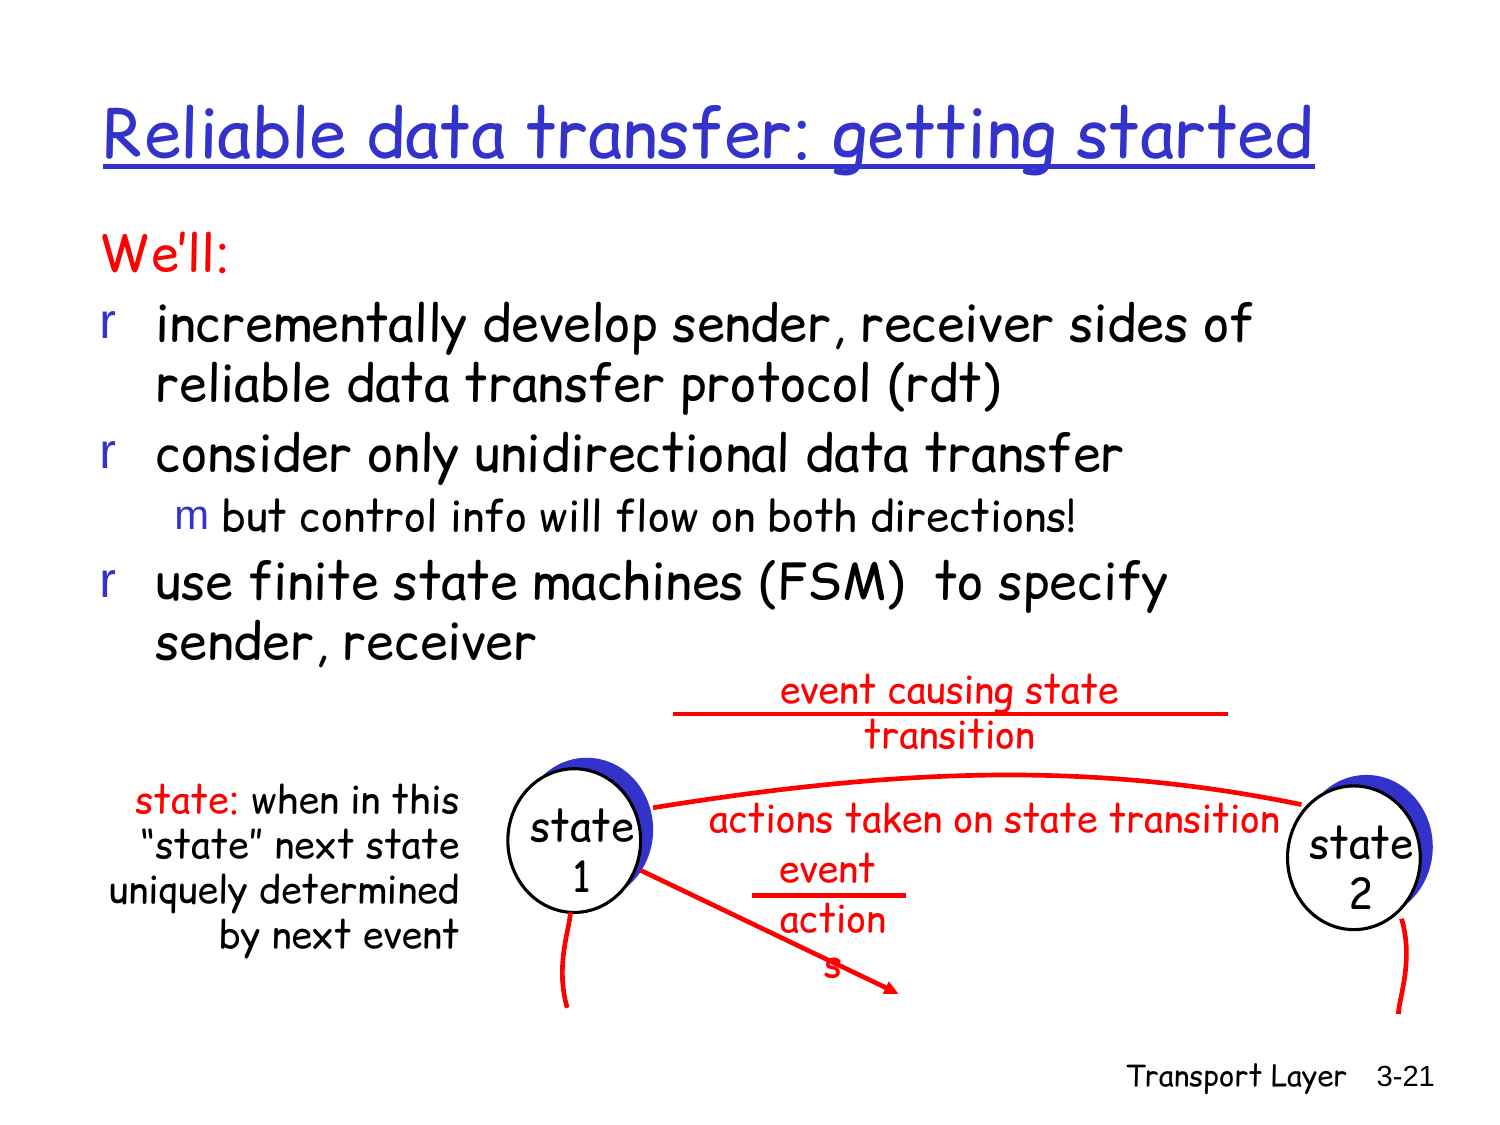

# Reliable data transfer: getting started
We’ll:
incrementally develop sender, receiver sides of reliable data transfer protocol (rdt)
consider only unidirectional data transfer
but control info will flow on both directions!
use finite state machines (FSM)  to specify sender, receiver
event causing state transition

state
1

state: when in this “state” next state uniquely determined by next event

state
2
actions taken on state transition
event
actions

Transport Layer
3-21